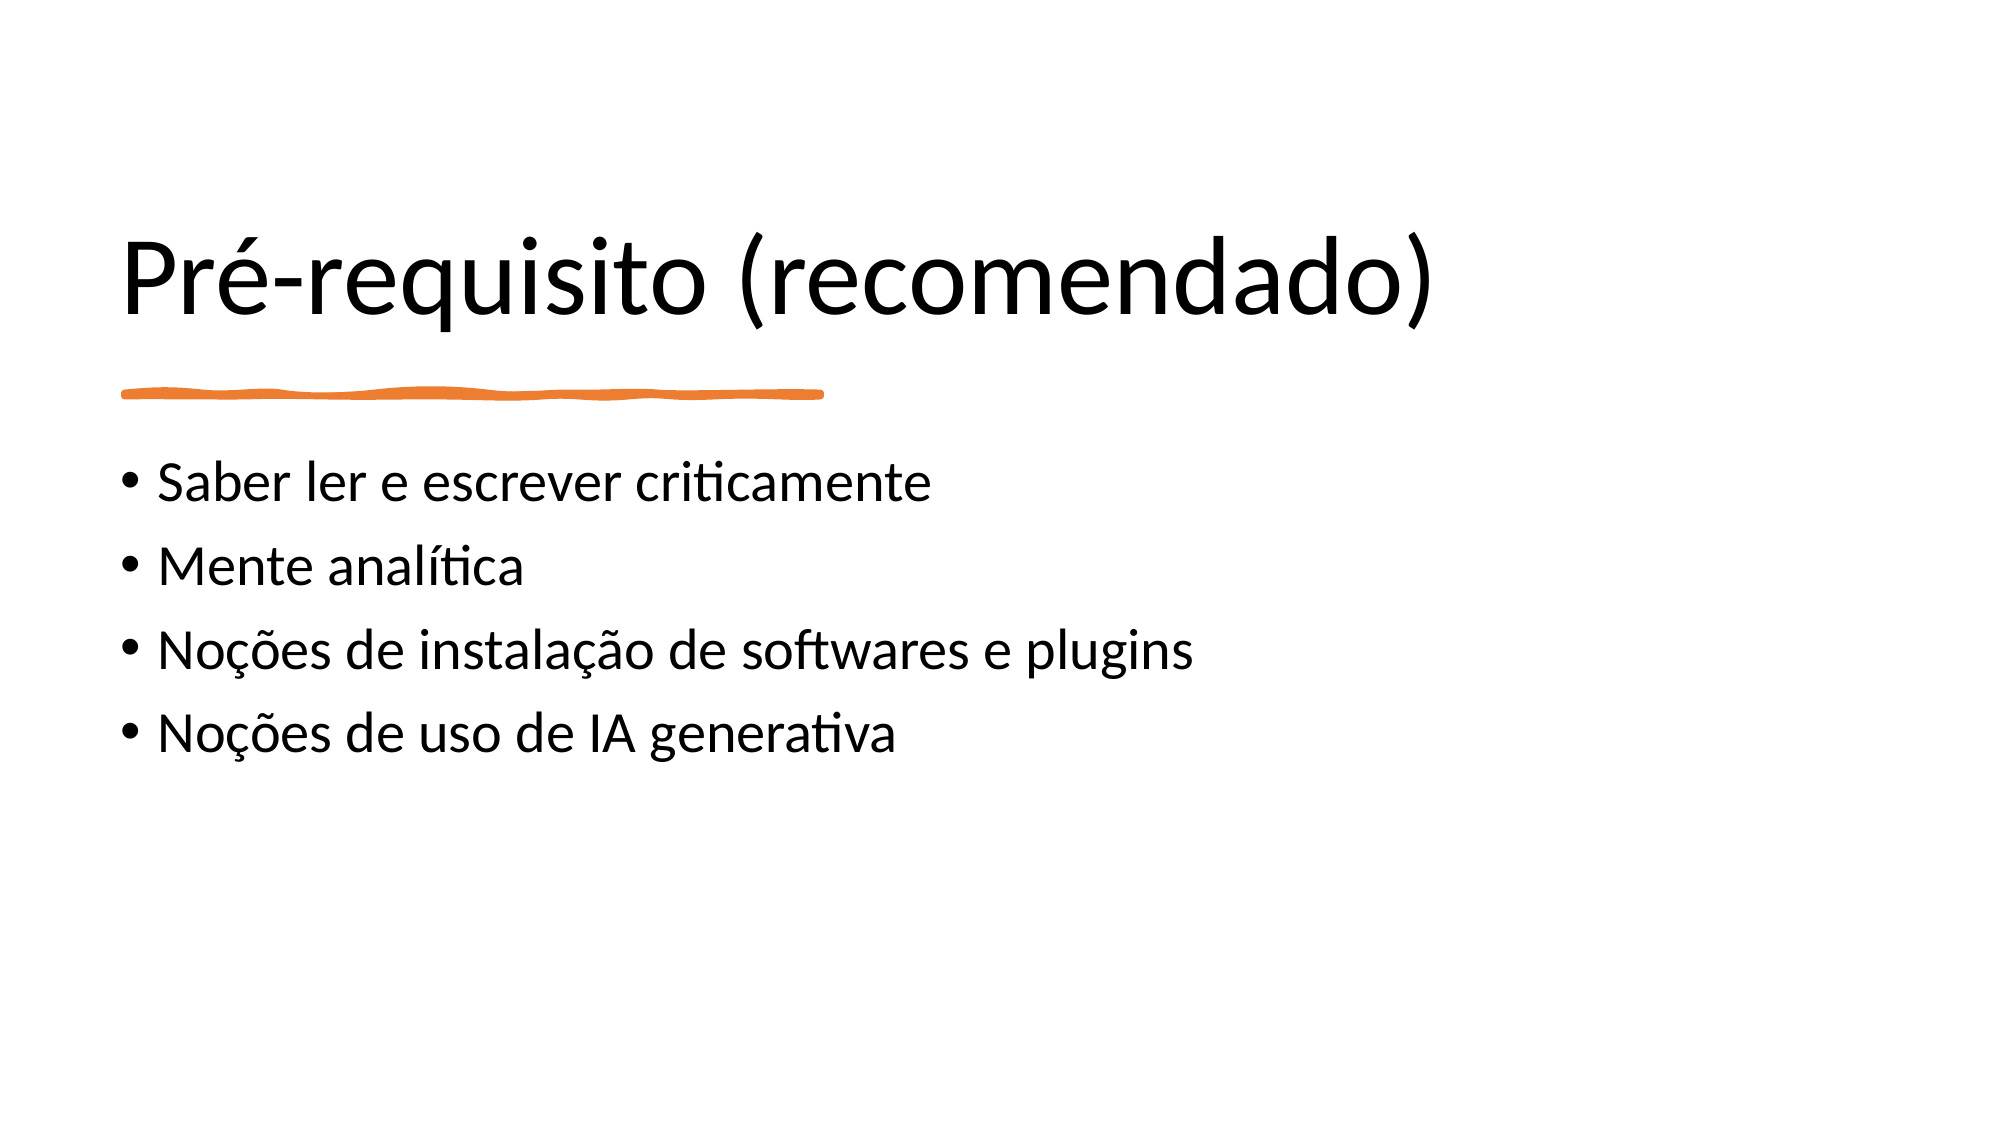

# Pré-requisito (recomendado)

Saber ler e escrever criticamente
Mente analítica
Noções de instalação de softwares e plugins
Noções de uso de IA generativa